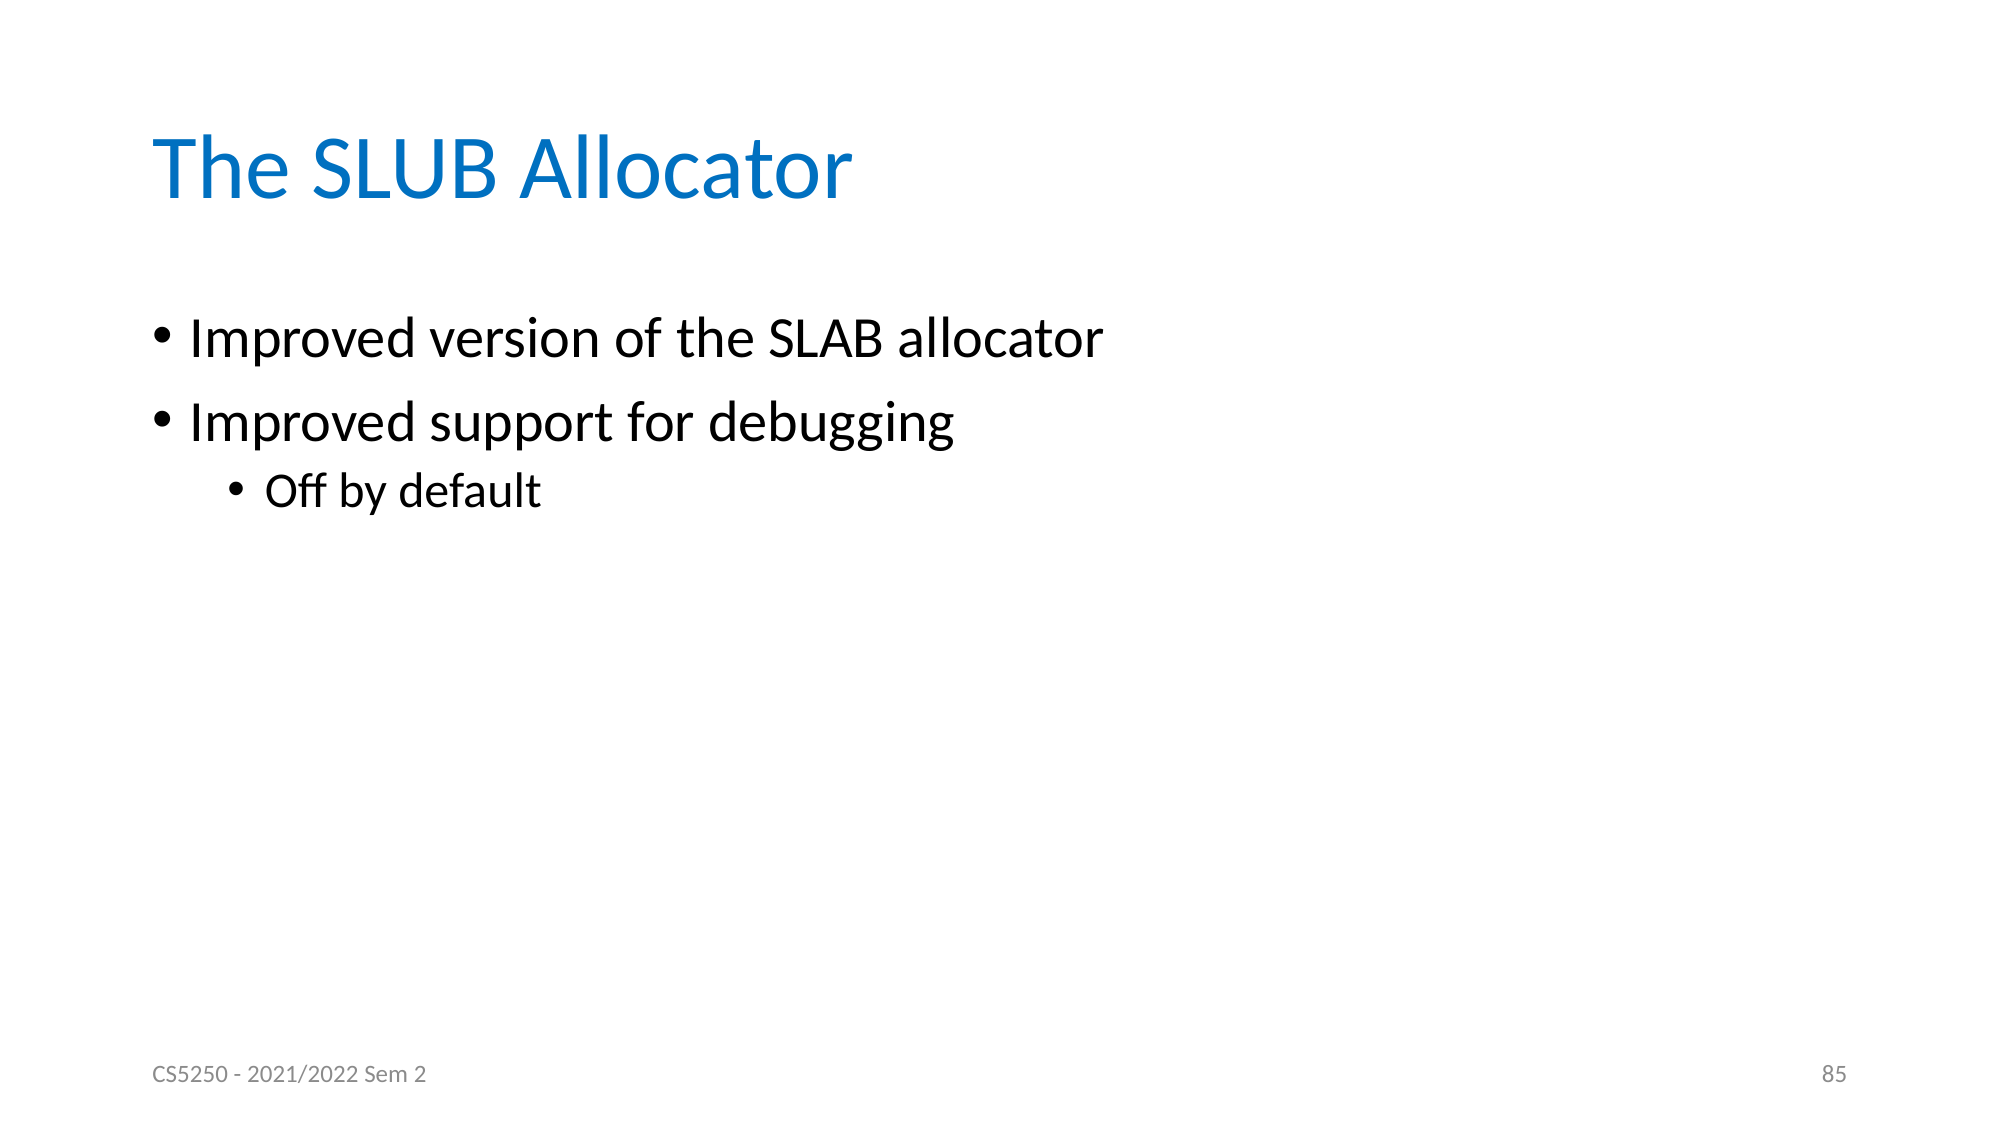

# The SLUB Allocator
Improved version of the SLAB allocator
Improved support for debugging
Off by default

CS5250 - 2021/2022 Sem 2
85